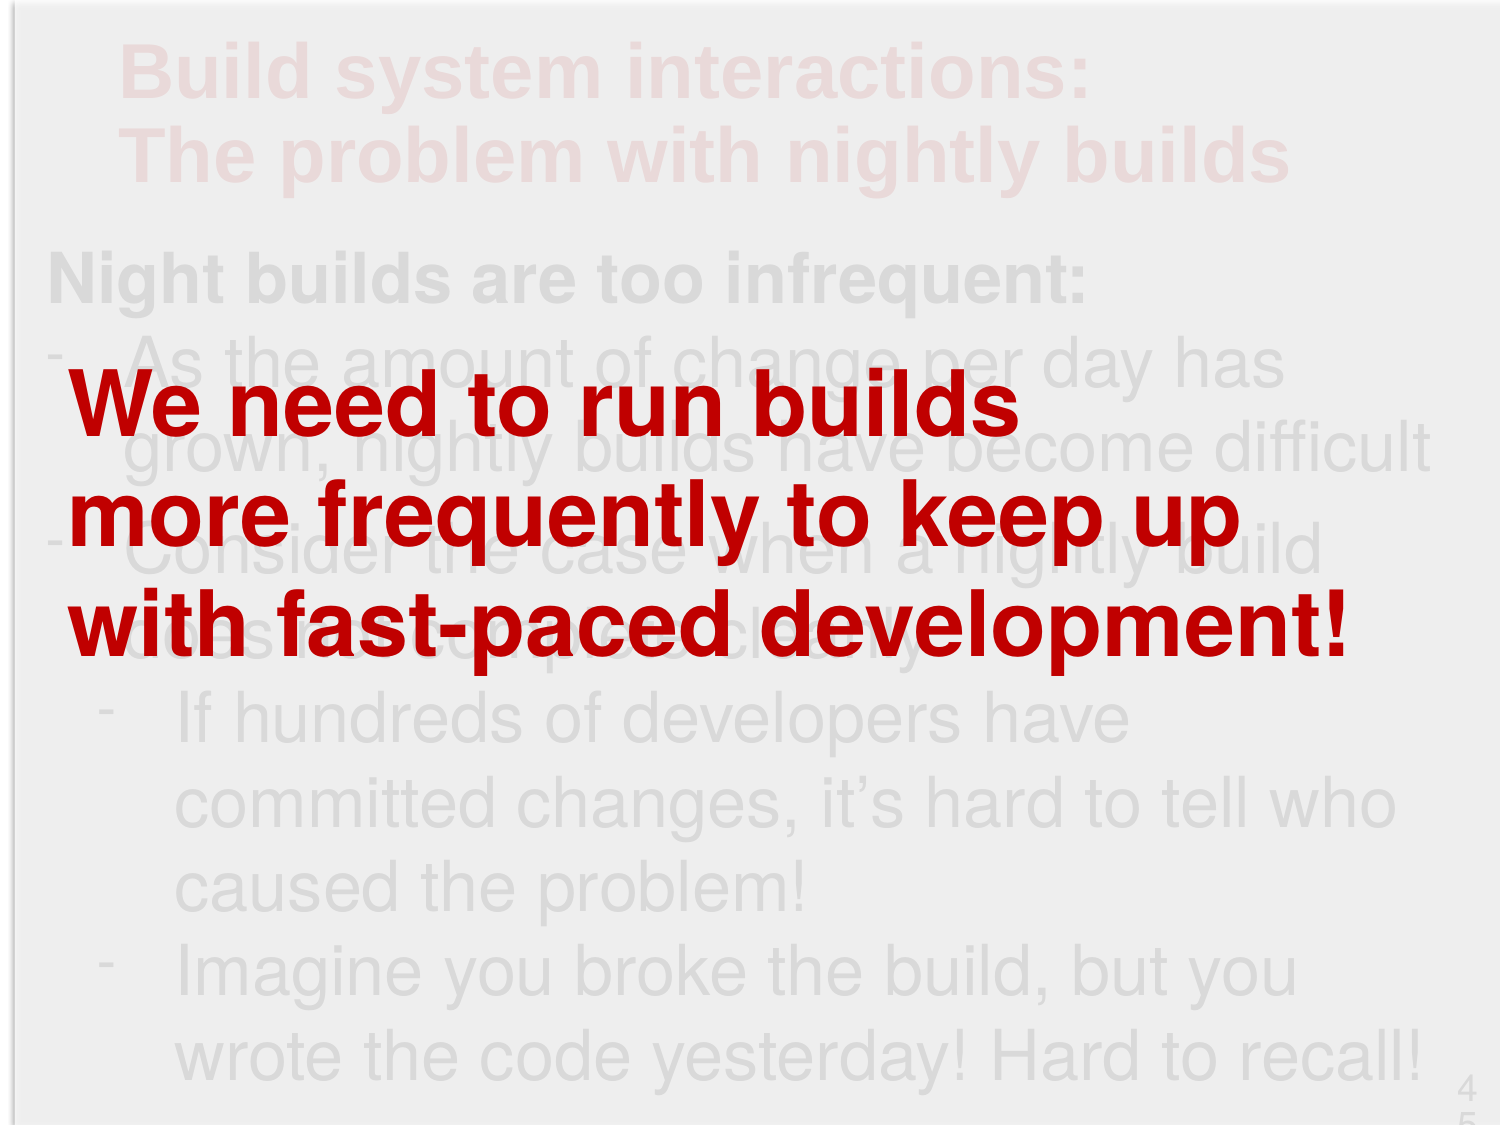

Build system interactions:
The problem with nightly builds

We need to run builds
more frequently to keep up
with fast-paced development!
Night builds are too infrequent:
As the amount of change per day has grown, nightly builds have become difficult

Consider the case when a nightly build does not complete cleanly
If hundreds of developers have committed changes, it’s hard to tell who caused the problem!
Imagine you broke the build, but you wrote the code yesterday! Hard to recall!
45